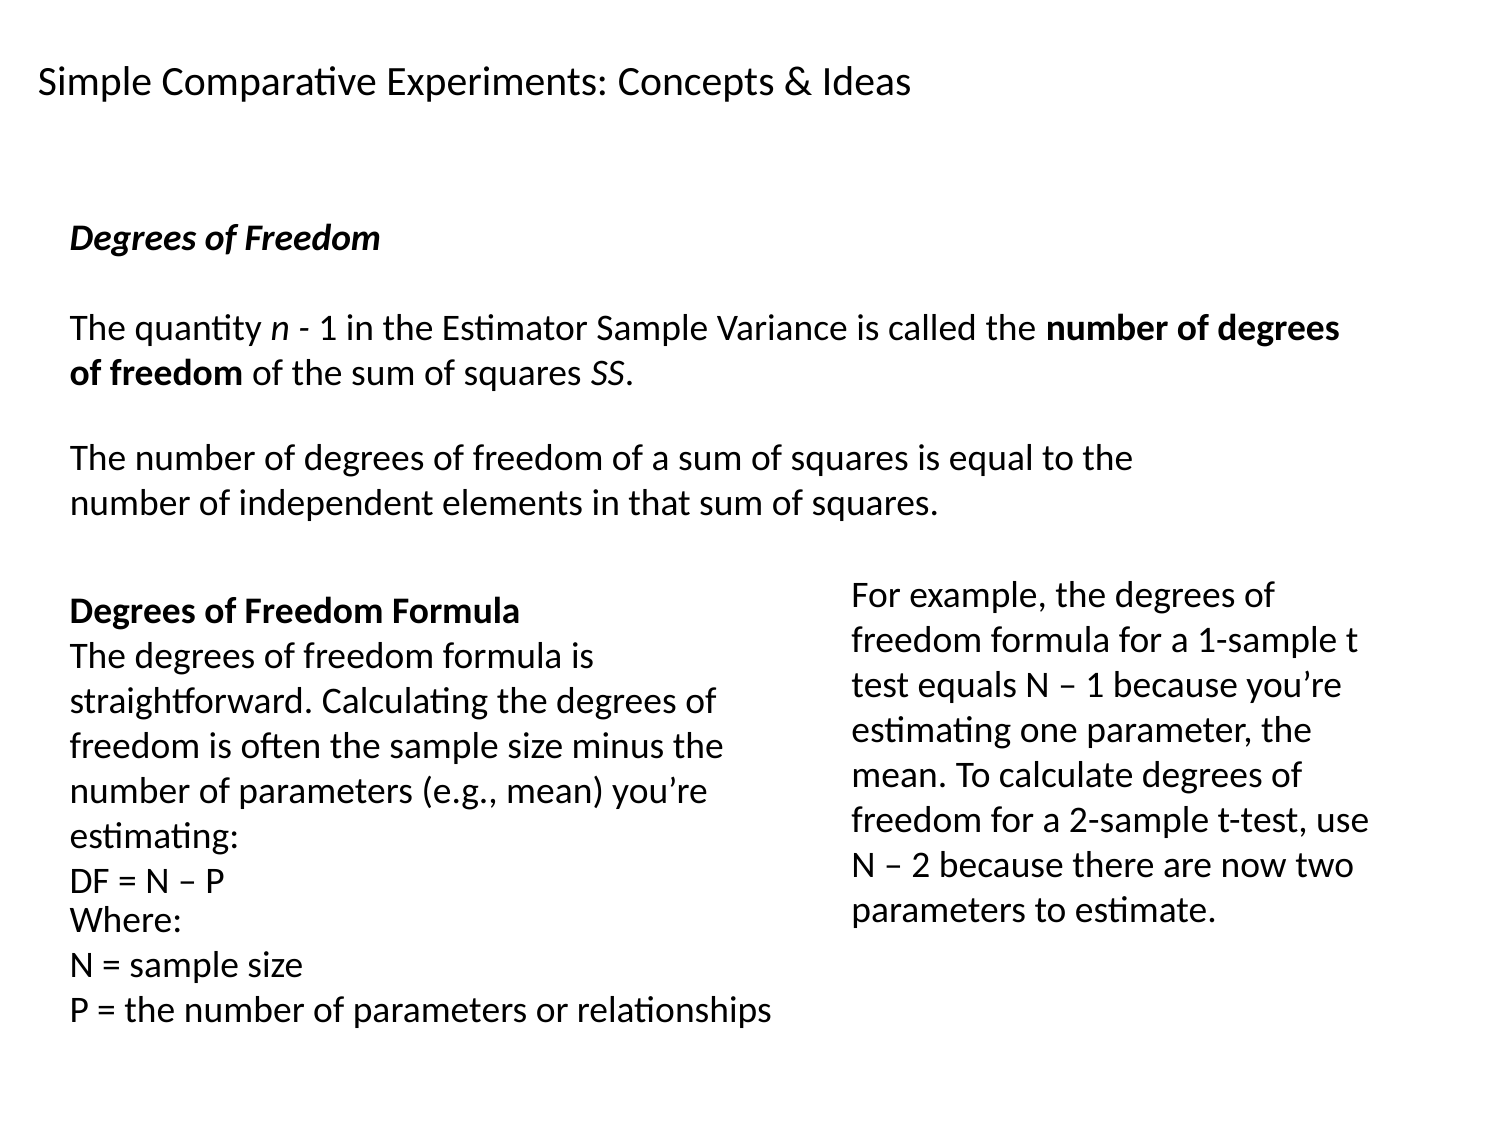

Simple Comparative Experiments: Concepts & Ideas
Degrees of Freedom

The quantity n - 1 in the Estimator Sample Variance is called the number of degrees of freedom of the sum of squares SS.
The number of degrees of freedom of a sum of squares is equal to the number of independent elements in that sum of squares.
For example, the degrees of freedom formula for a 1-sample t test equals N – 1 because you’re estimating one parameter, the mean. To calculate degrees of freedom for a 2-sample t-test, use N – 2 because there are now two parameters to estimate.
Degrees of Freedom Formula
The degrees of freedom formula is straightforward. Calculating the degrees of freedom is often the sample size minus the number of parameters (e.g., mean) you’re estimating:
DF = N – P
Where:
N = sample size
P = the number of parameters or relationships